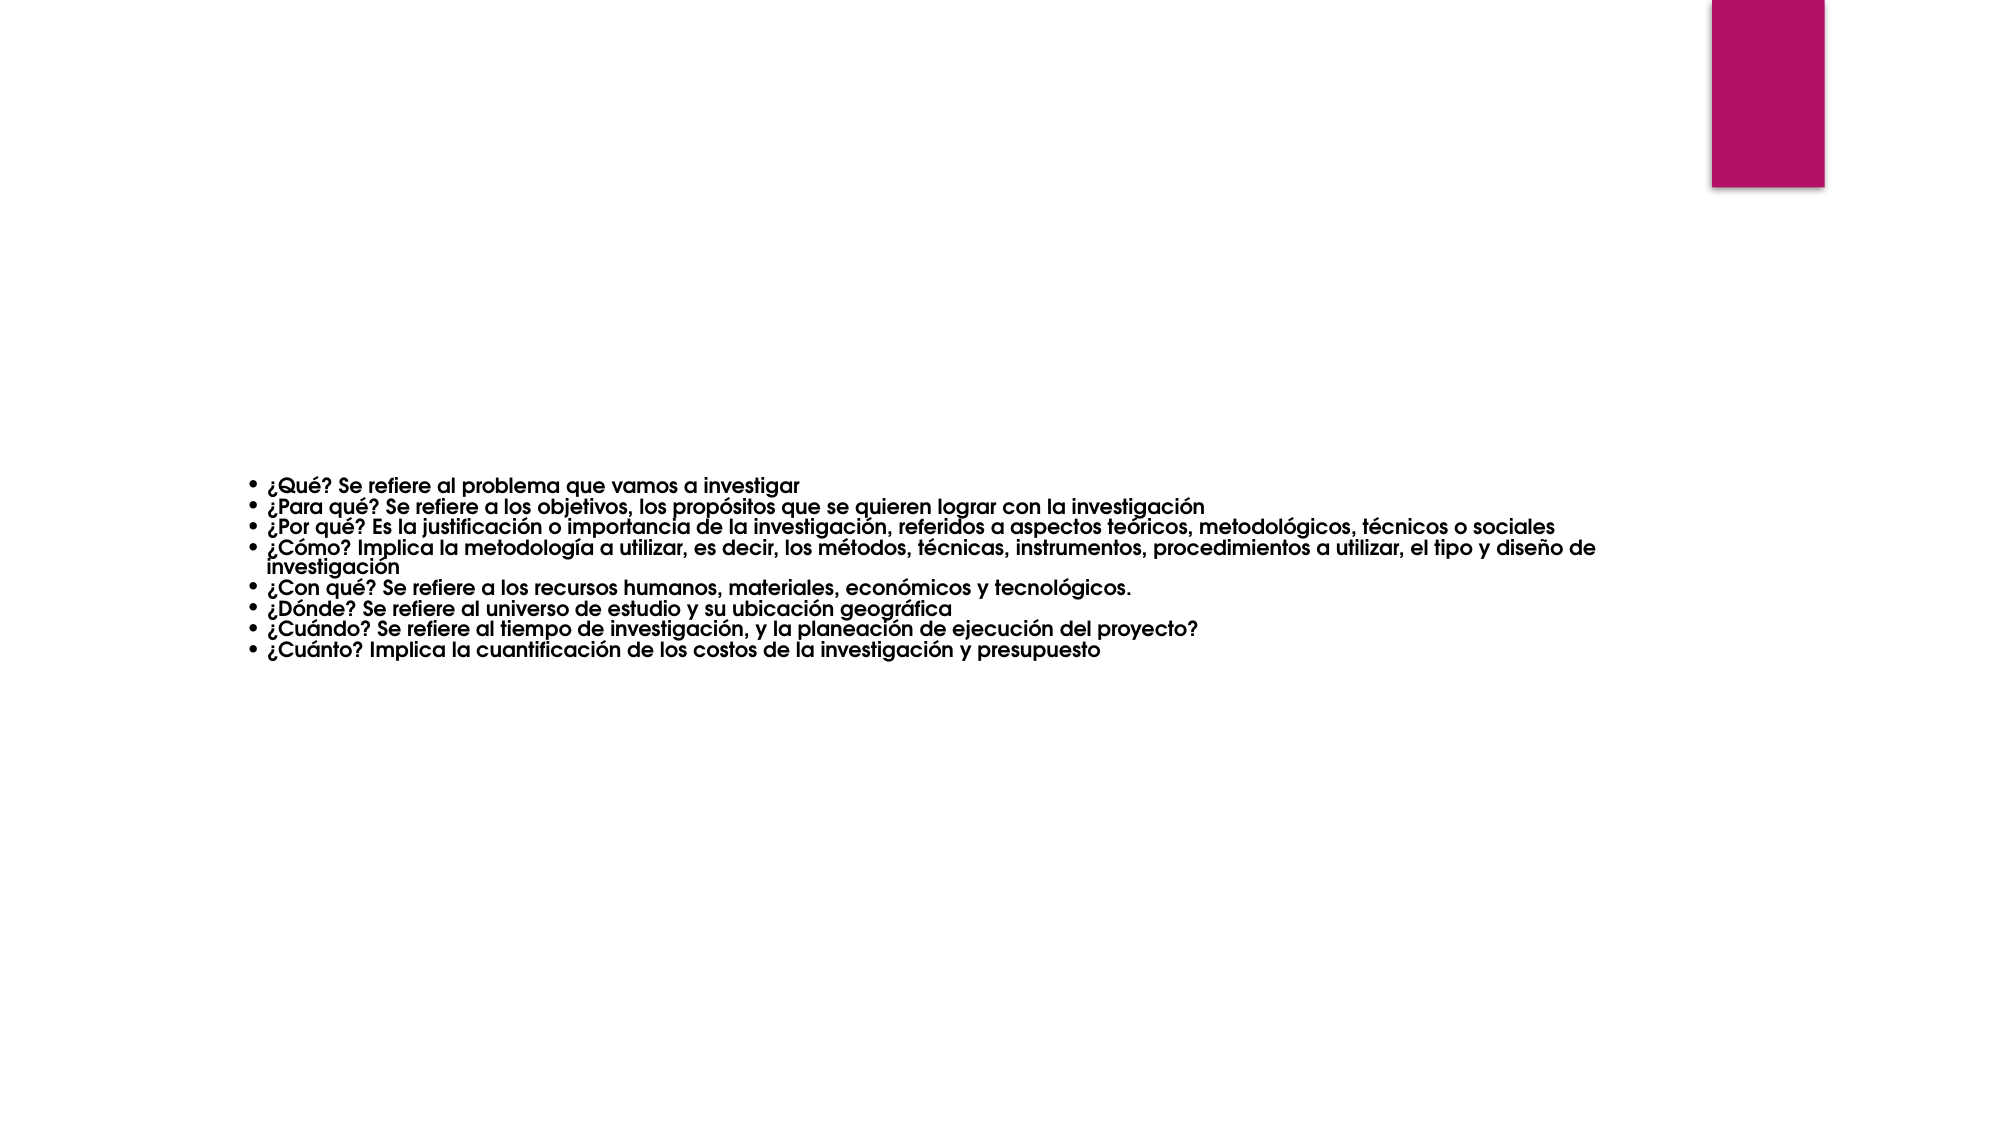

¿Qué? Se refiere al problema que vamos a investigar
¿Para qué? Se refiere a los objetivos, los propósitos que se quieren lograr con la investigación
¿Por qué? Es la justificación o importancia de la investigación, referidos a aspectos teóricos, metodológicos, técnicos o sociales
¿Cómo? Implica la metodología a utilizar, es decir, los métodos, técnicas, instrumentos, procedimientos a utilizar, el tipo y diseño de investigación
¿Con qué? Se refiere a los recursos humanos, materiales, económicos y tecnológicos.
¿Dónde? Se refiere al universo de estudio y su ubicación geográfica
¿Cuándo? Se refiere al tiempo de investigación, y la planeación de ejecución del proyecto?
¿Cuánto? Implica la cuantificación de los costos de la investigación y presupuesto